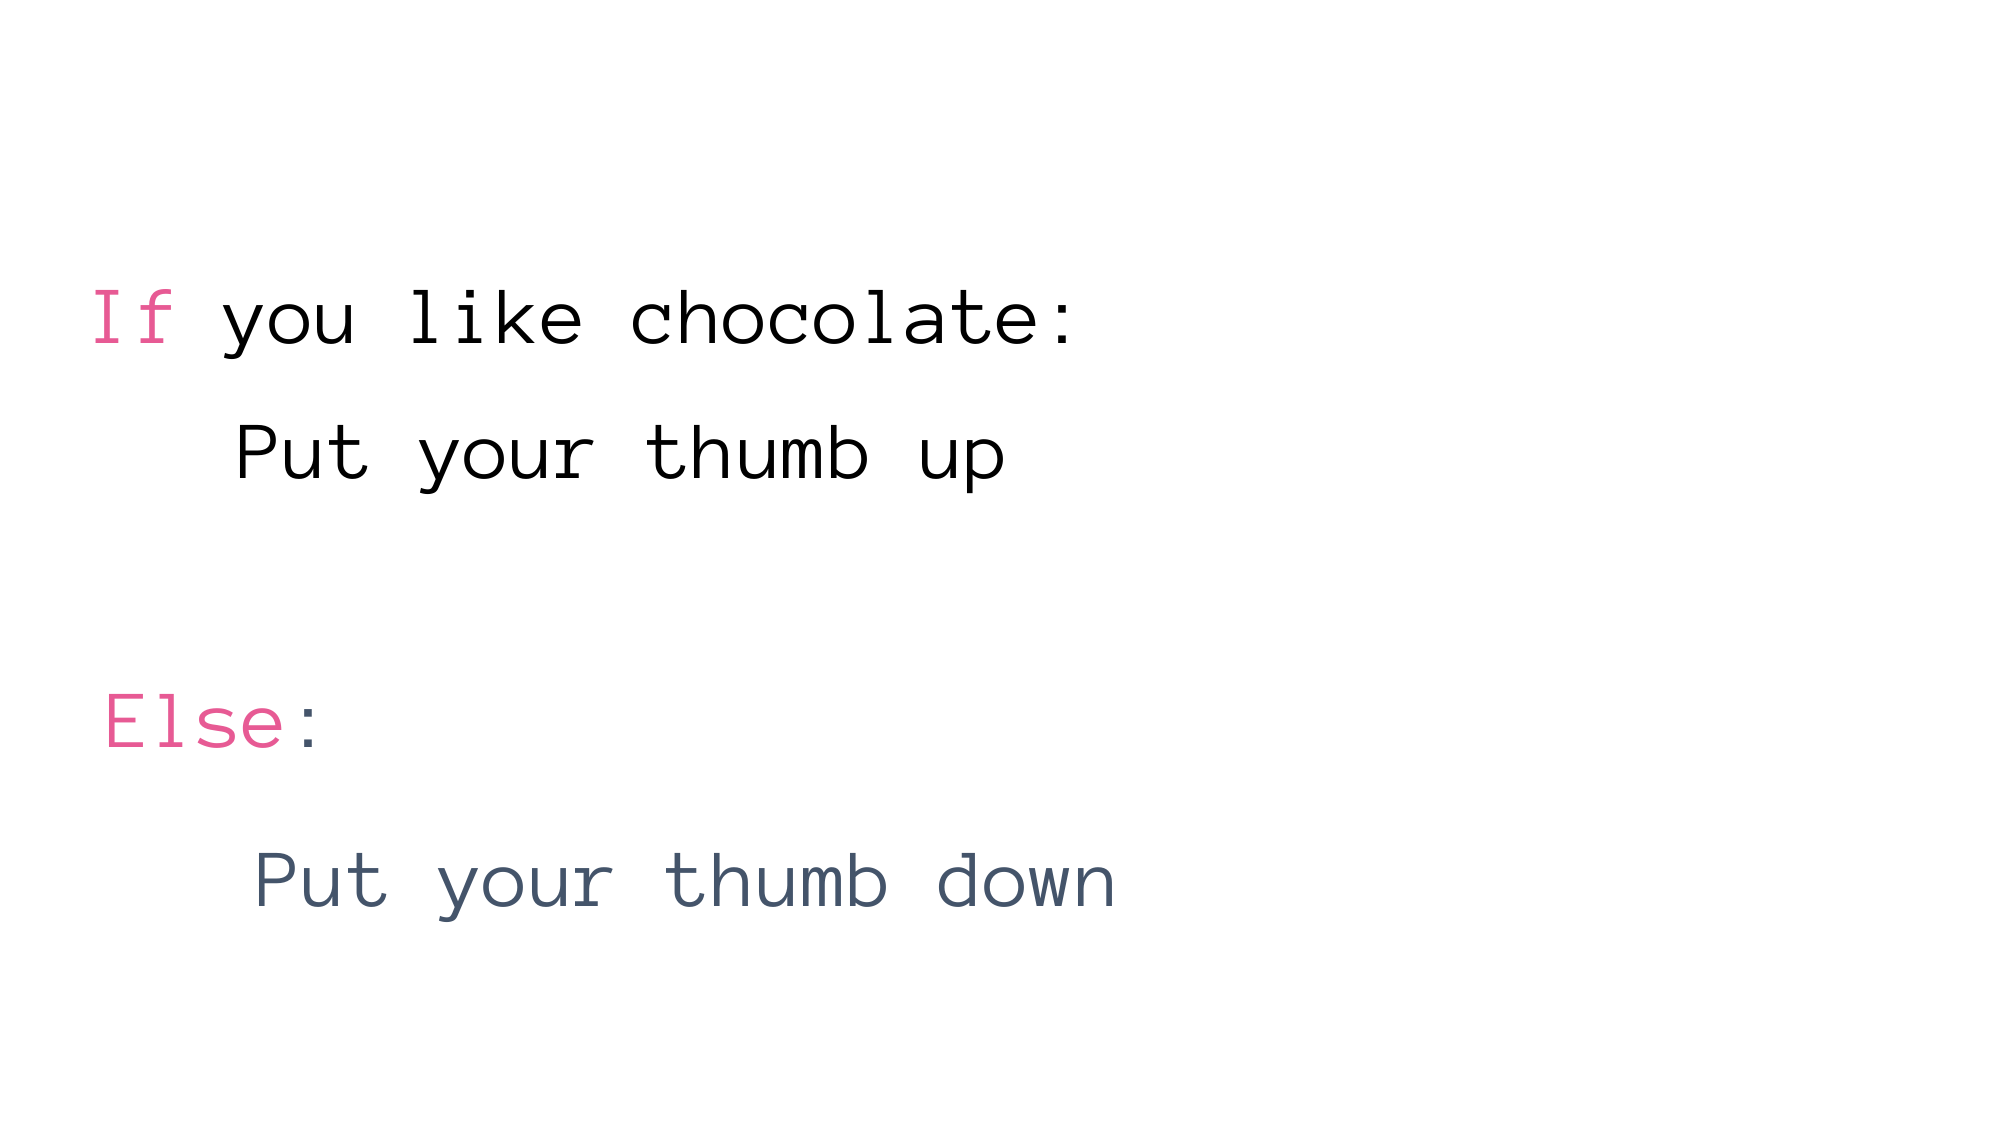

If you like chocolate:
	Put your thumb up

Else:
	Put your thumb down